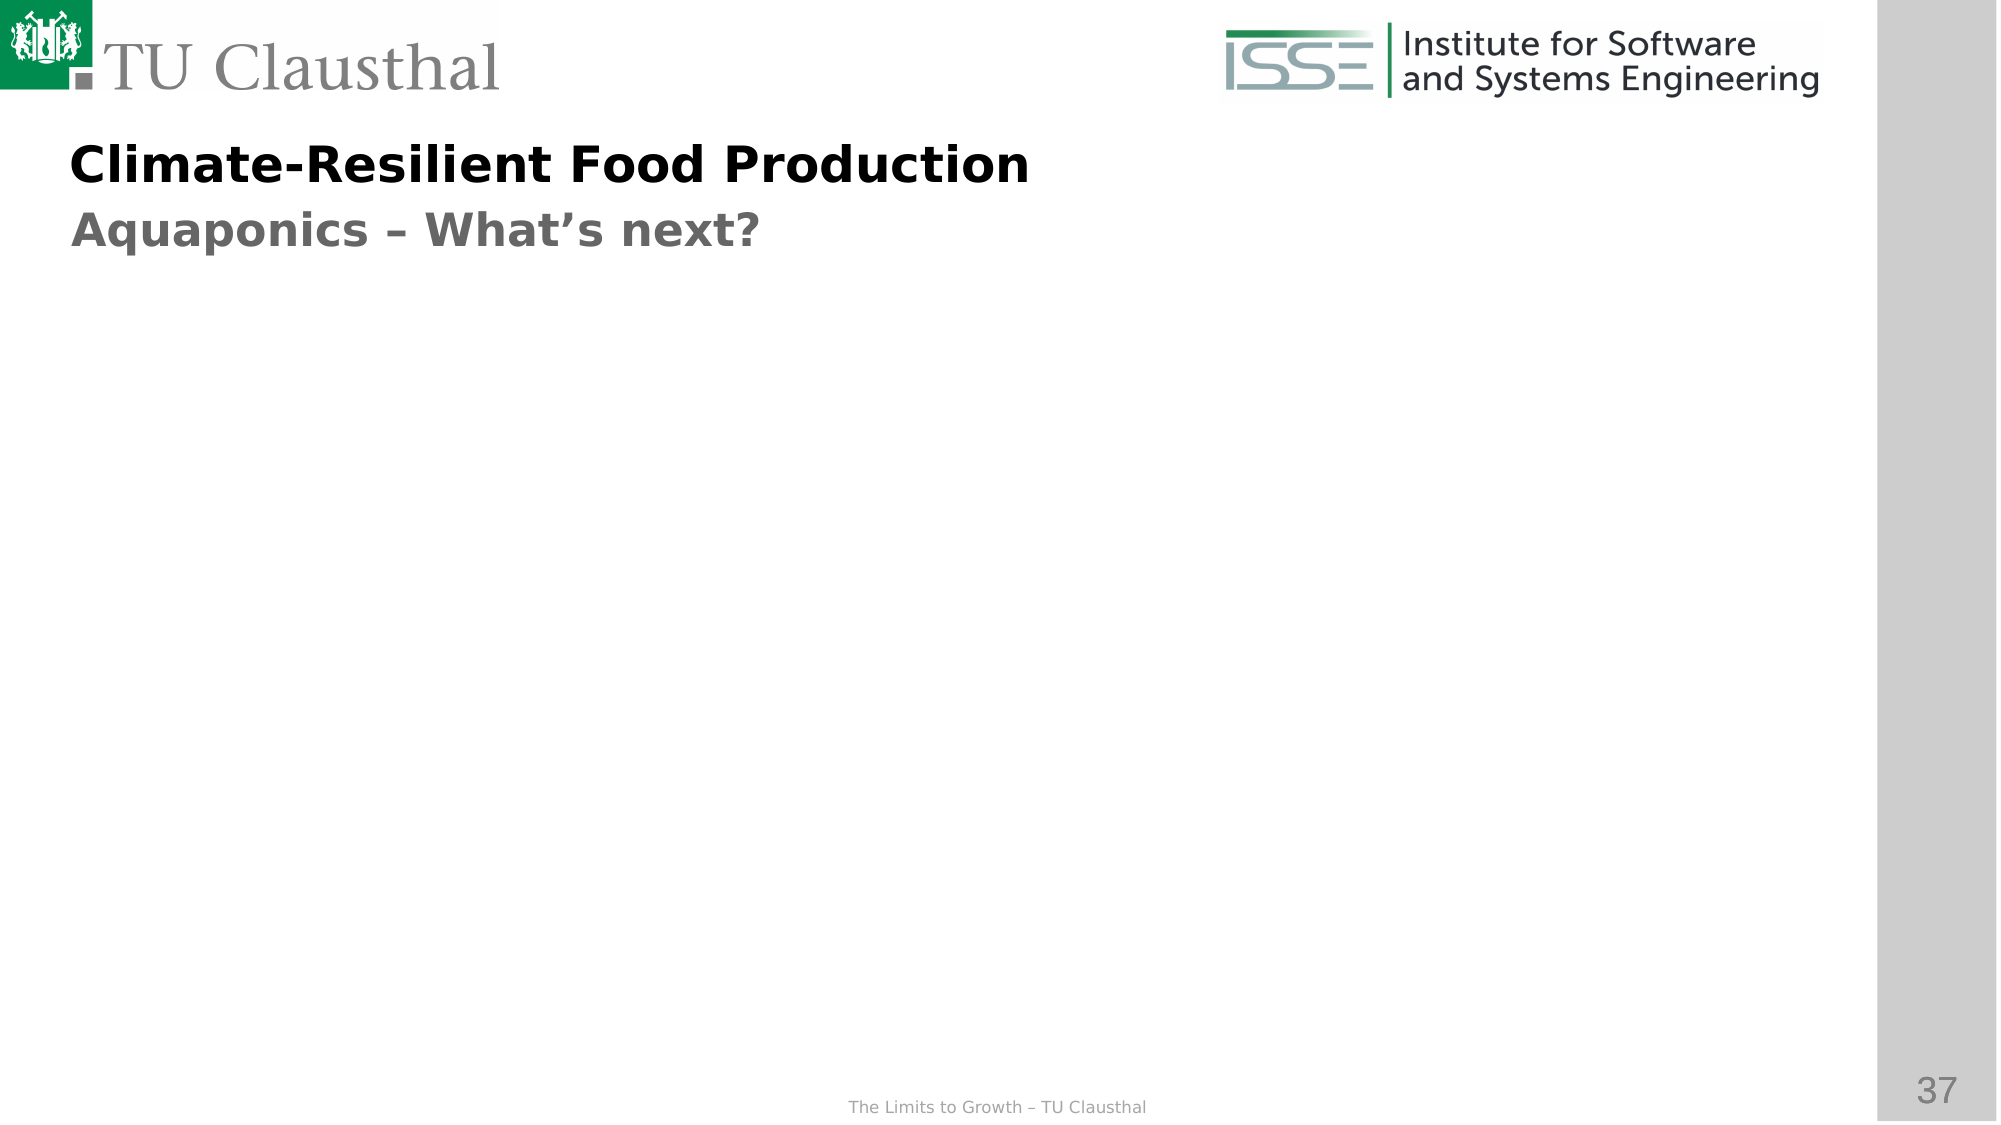

Climate-Resilient Food Production
Aquaponics – What’s next?